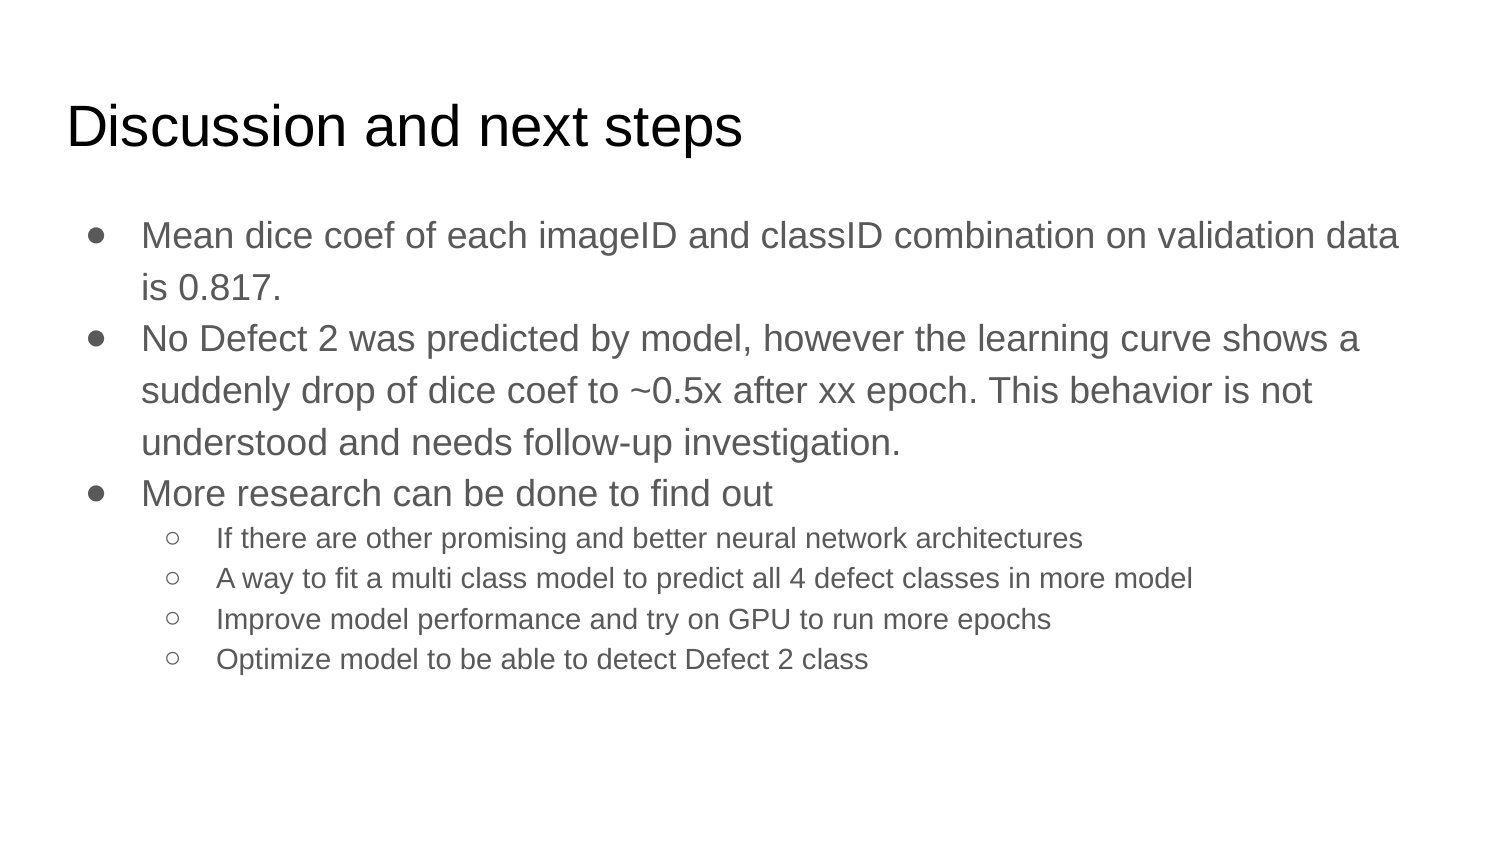

# Discussion and next steps
Mean dice coef of each imageID and classID combination on validation data is 0.817.
No Defect 2 was predicted by model, however the learning curve shows a suddenly drop of dice coef to ~0.5x after xx epoch. This behavior is not understood and needs follow-up investigation.
More research can be done to find out
If there are other promising and better neural network architectures
A way to fit a multi class model to predict all 4 defect classes in more model
Improve model performance and try on GPU to run more epochs
Optimize model to be able to detect Defect 2 class